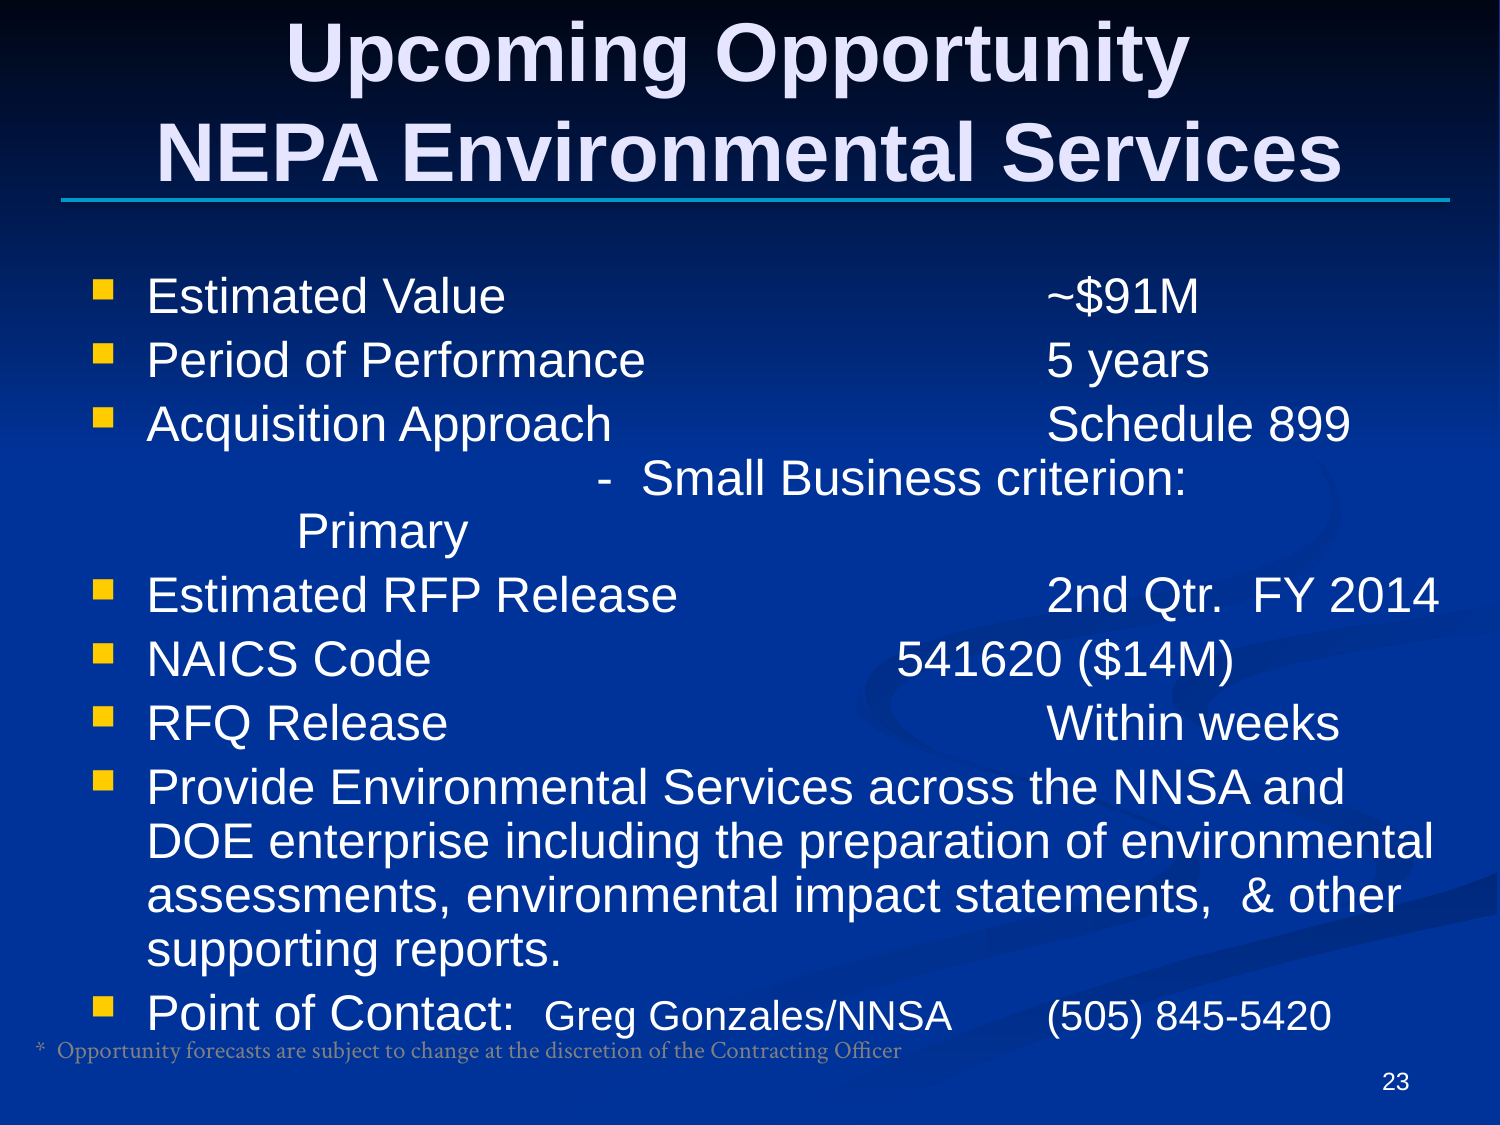

# Upcoming Opportunity NEPA Environmental Services
Estimated Value				~$91M
Period of Performance			5 years
Acquisition Approach			Schedule 899			-  Small Business criterion: 		Primary
Estimated RFP Release			2nd Qtr.  FY 2014
NAICS Code				541620 ($14M)
RFQ Release				Within weeks
Provide Environmental Services across the NNSA and DOE enterprise including the preparation of environmental assessments, environmental impact statements,  & other supporting reports.
Point of Contact:  Greg Gonzales/NNSA	(505) 845-5420

23
*  Opportunity forecasts are subject to change at the discretion of the Contracting Officer